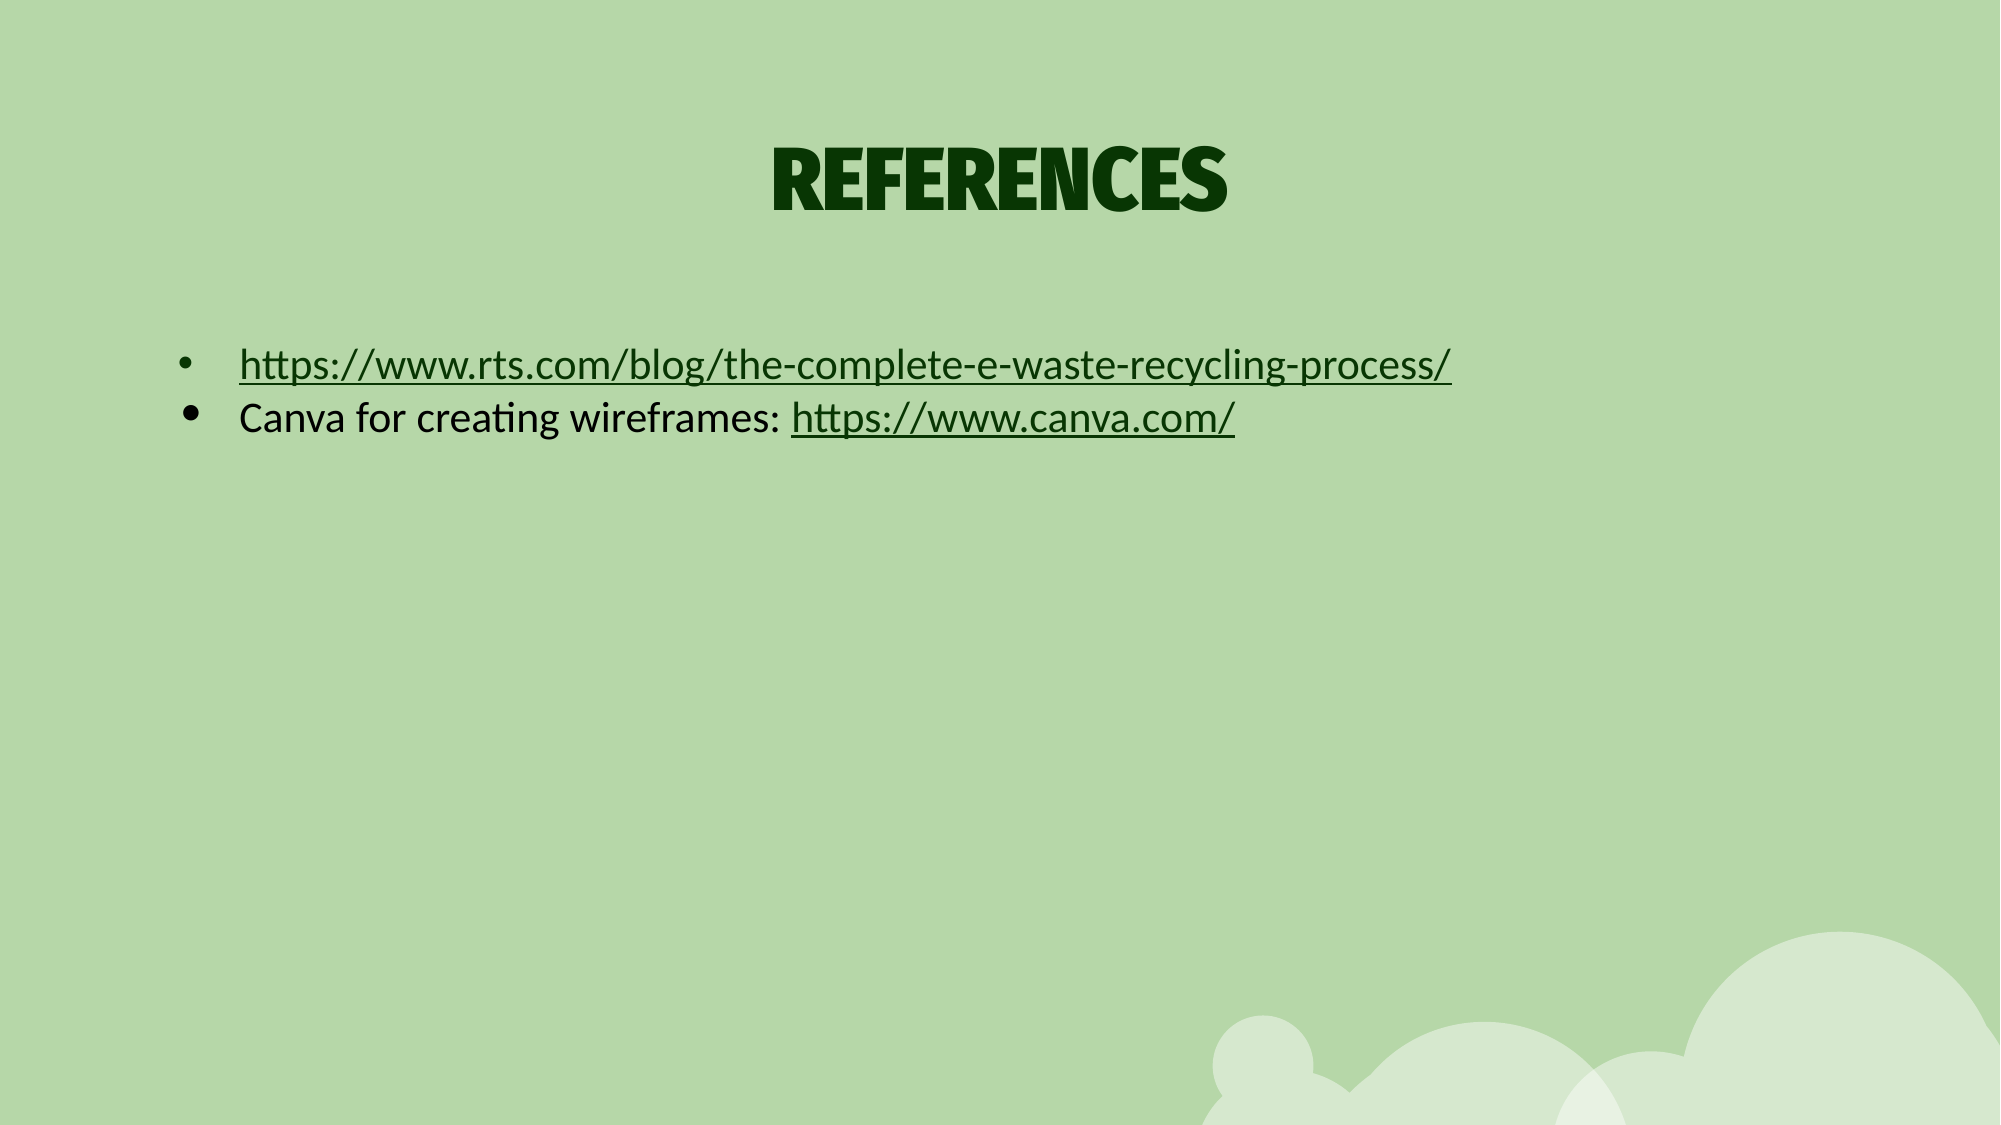

# REFERENCES
https://www.rts.com/blog/the-complete-e-waste-recycling-process/
Canva for creating wireframes: https://www.canva.com/